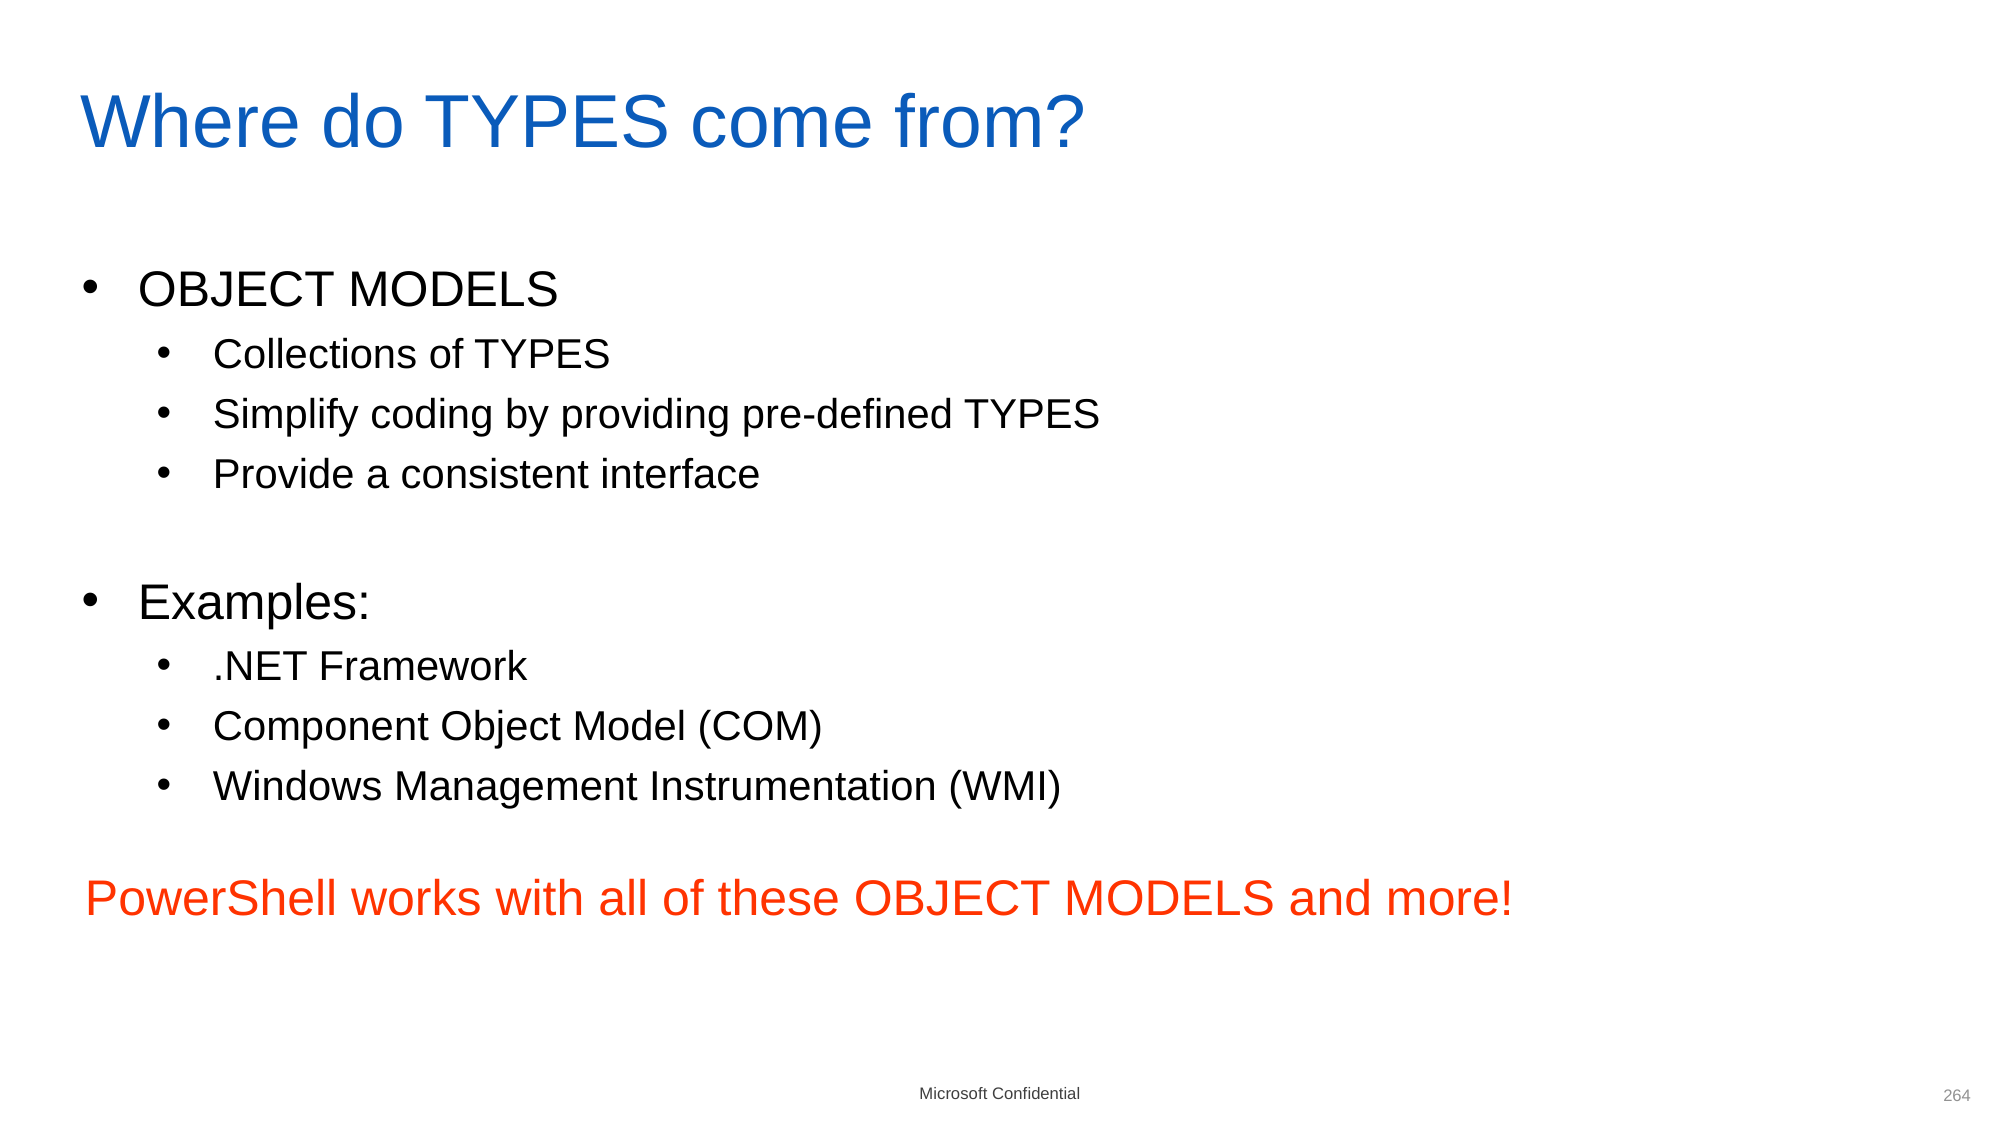

# Where do TYPES come from?
OBJECT MODELS
Collections of TYPES
Simplify coding by providing pre-defined TYPES
Provide a consistent interface

Examples:
.NET Framework
Component Object Model (COM)
Windows Management Instrumentation (WMI)
PowerShell works with all of these OBJECT MODELS and more!
264